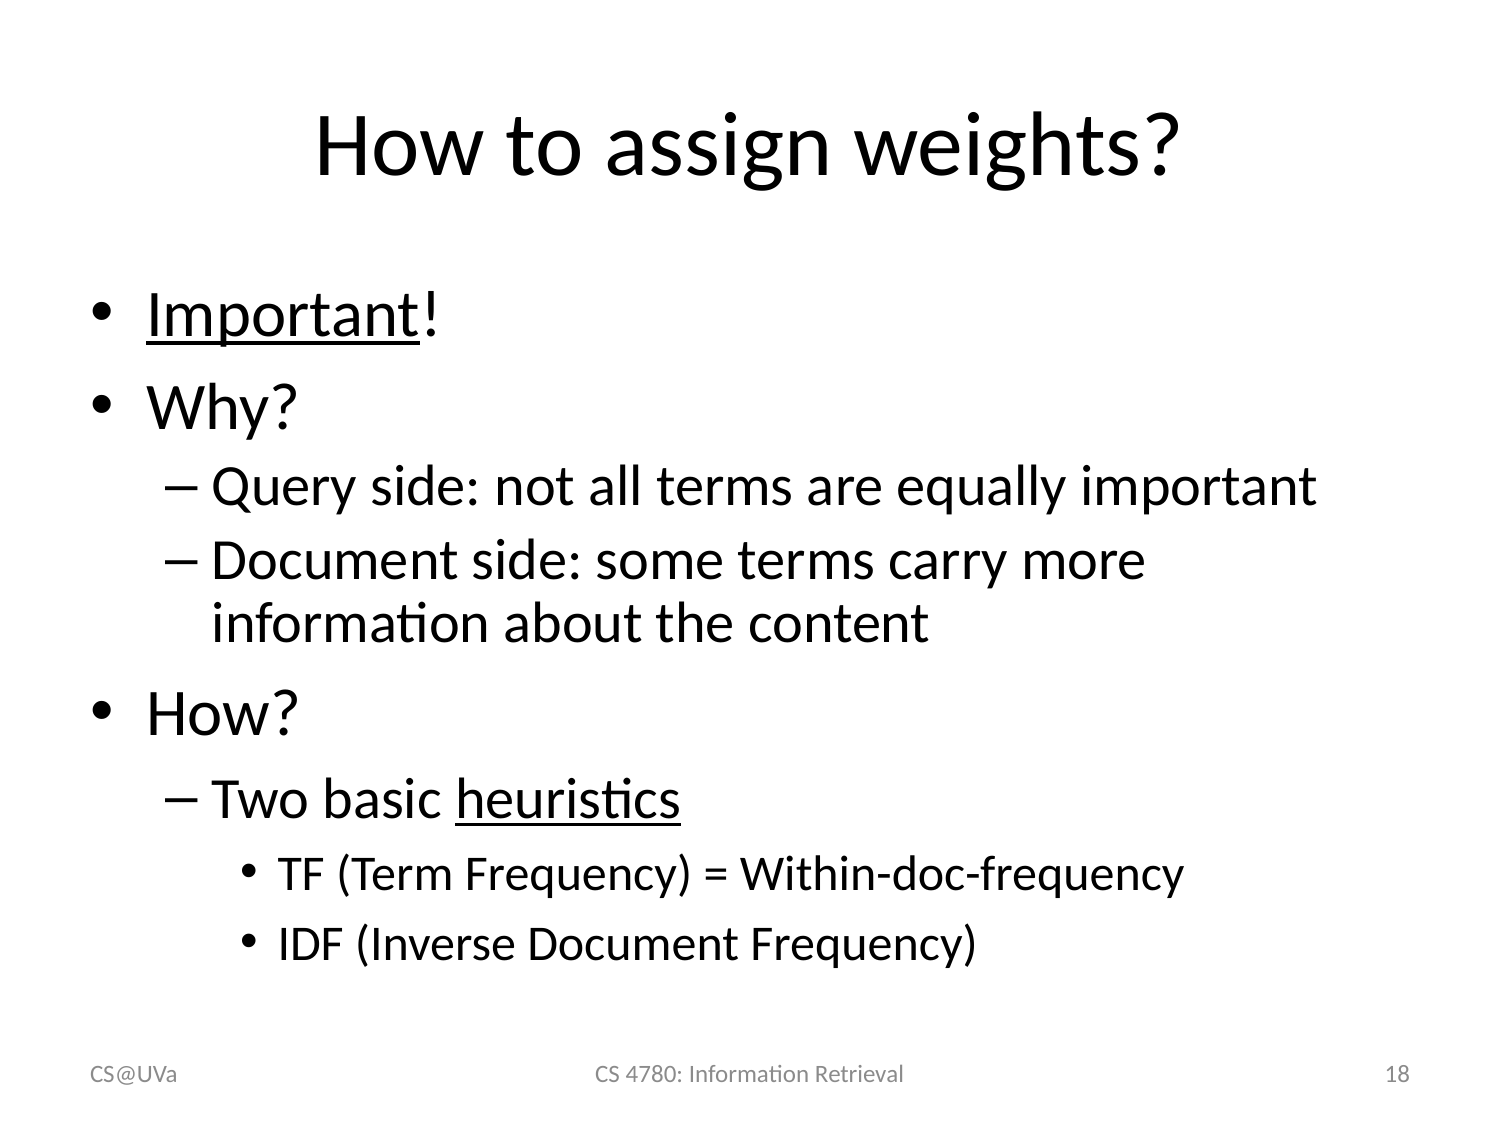

# How to assign weights?
Important!
Why?
Query side: not all terms are equally important
Document side: some terms carry more information about the content
How?
Two basic heuristics
TF (Term Frequency) = Within-doc-frequency
IDF (Inverse Document Frequency)
CS@UVa
CS 4780: Information Retrieval
18